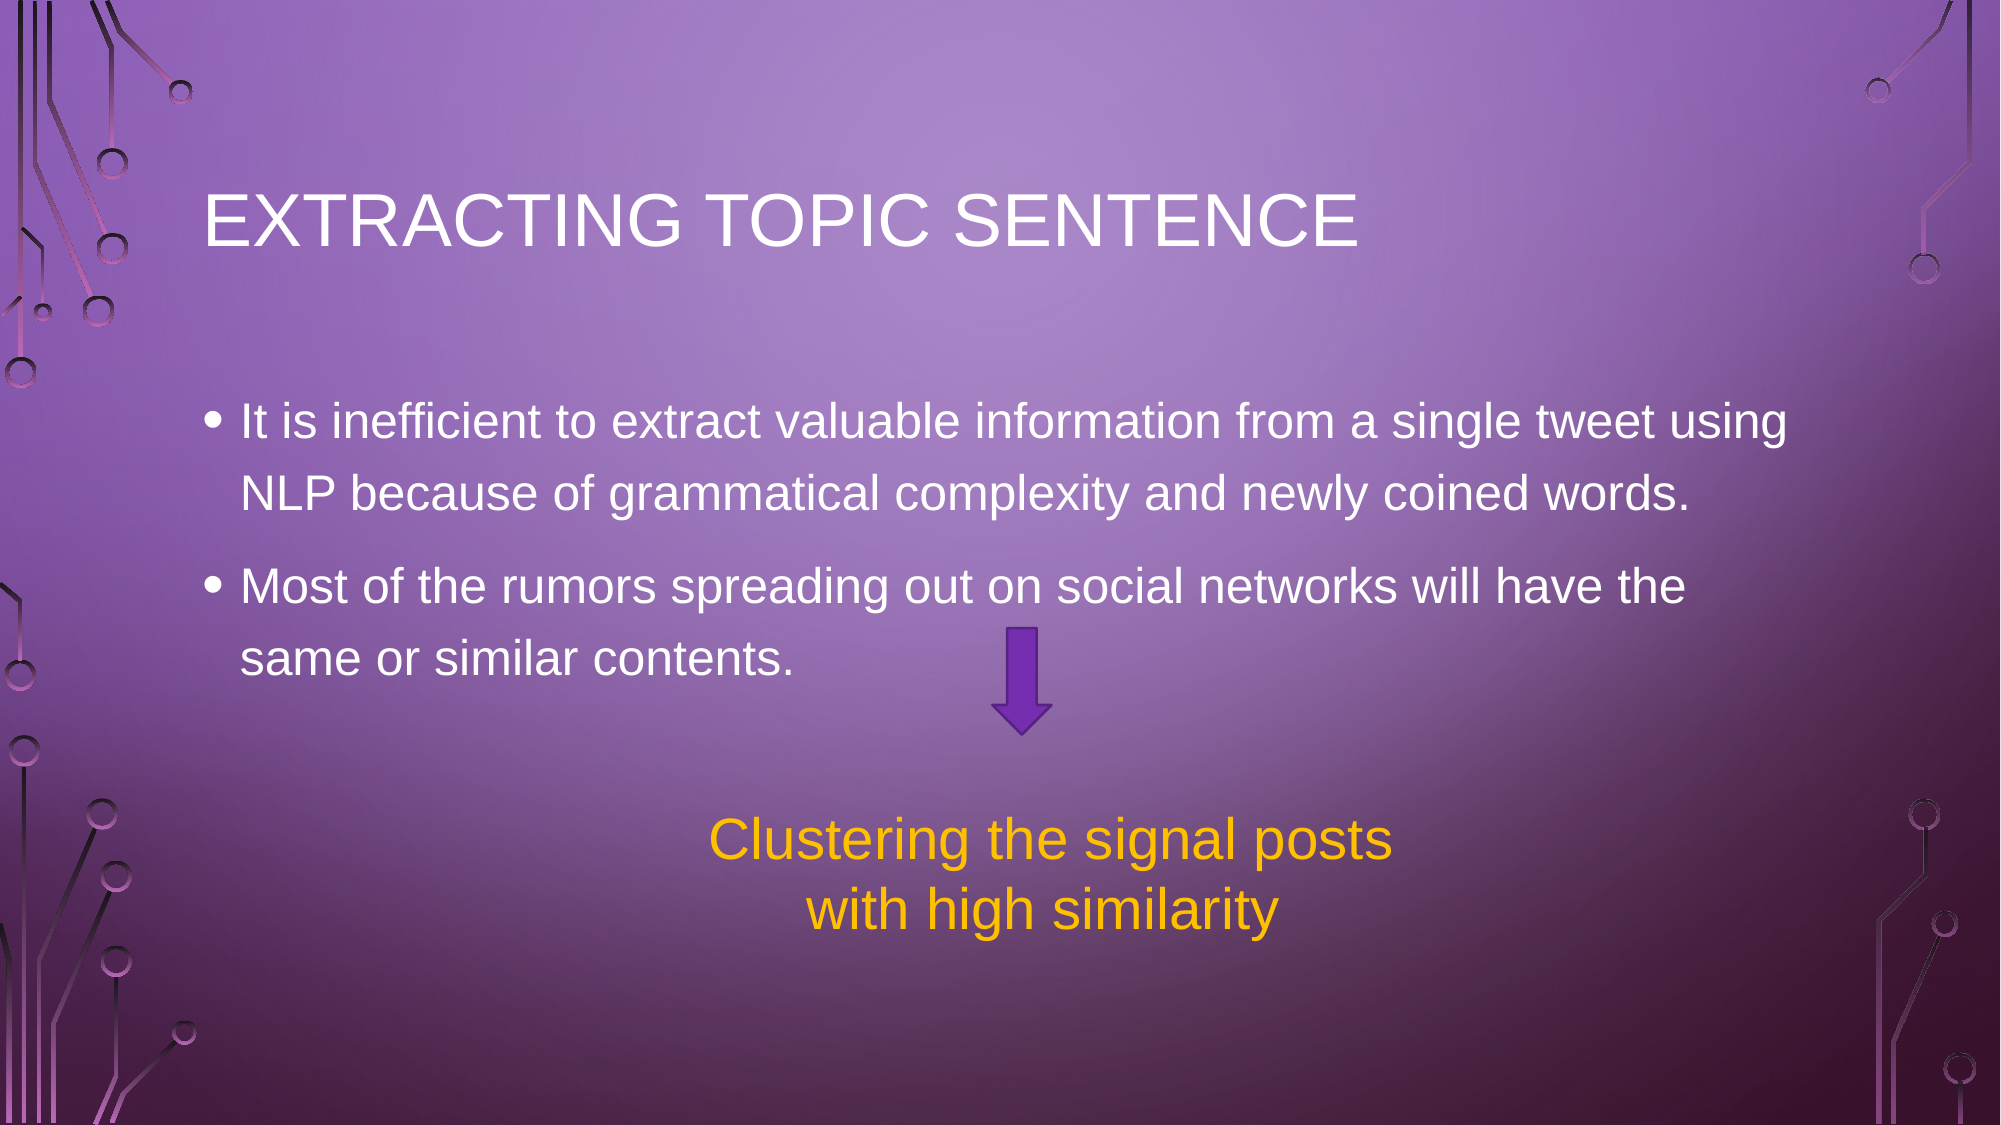

# Extracting Topic Sentence

It is inefficient to extract valuable information from a single tweet using NLP because of grammatical complexity and newly coined words.
Most of the rumors spreading out on social networks will have the same or similar contents.

Clustering the signal posts with high similarity